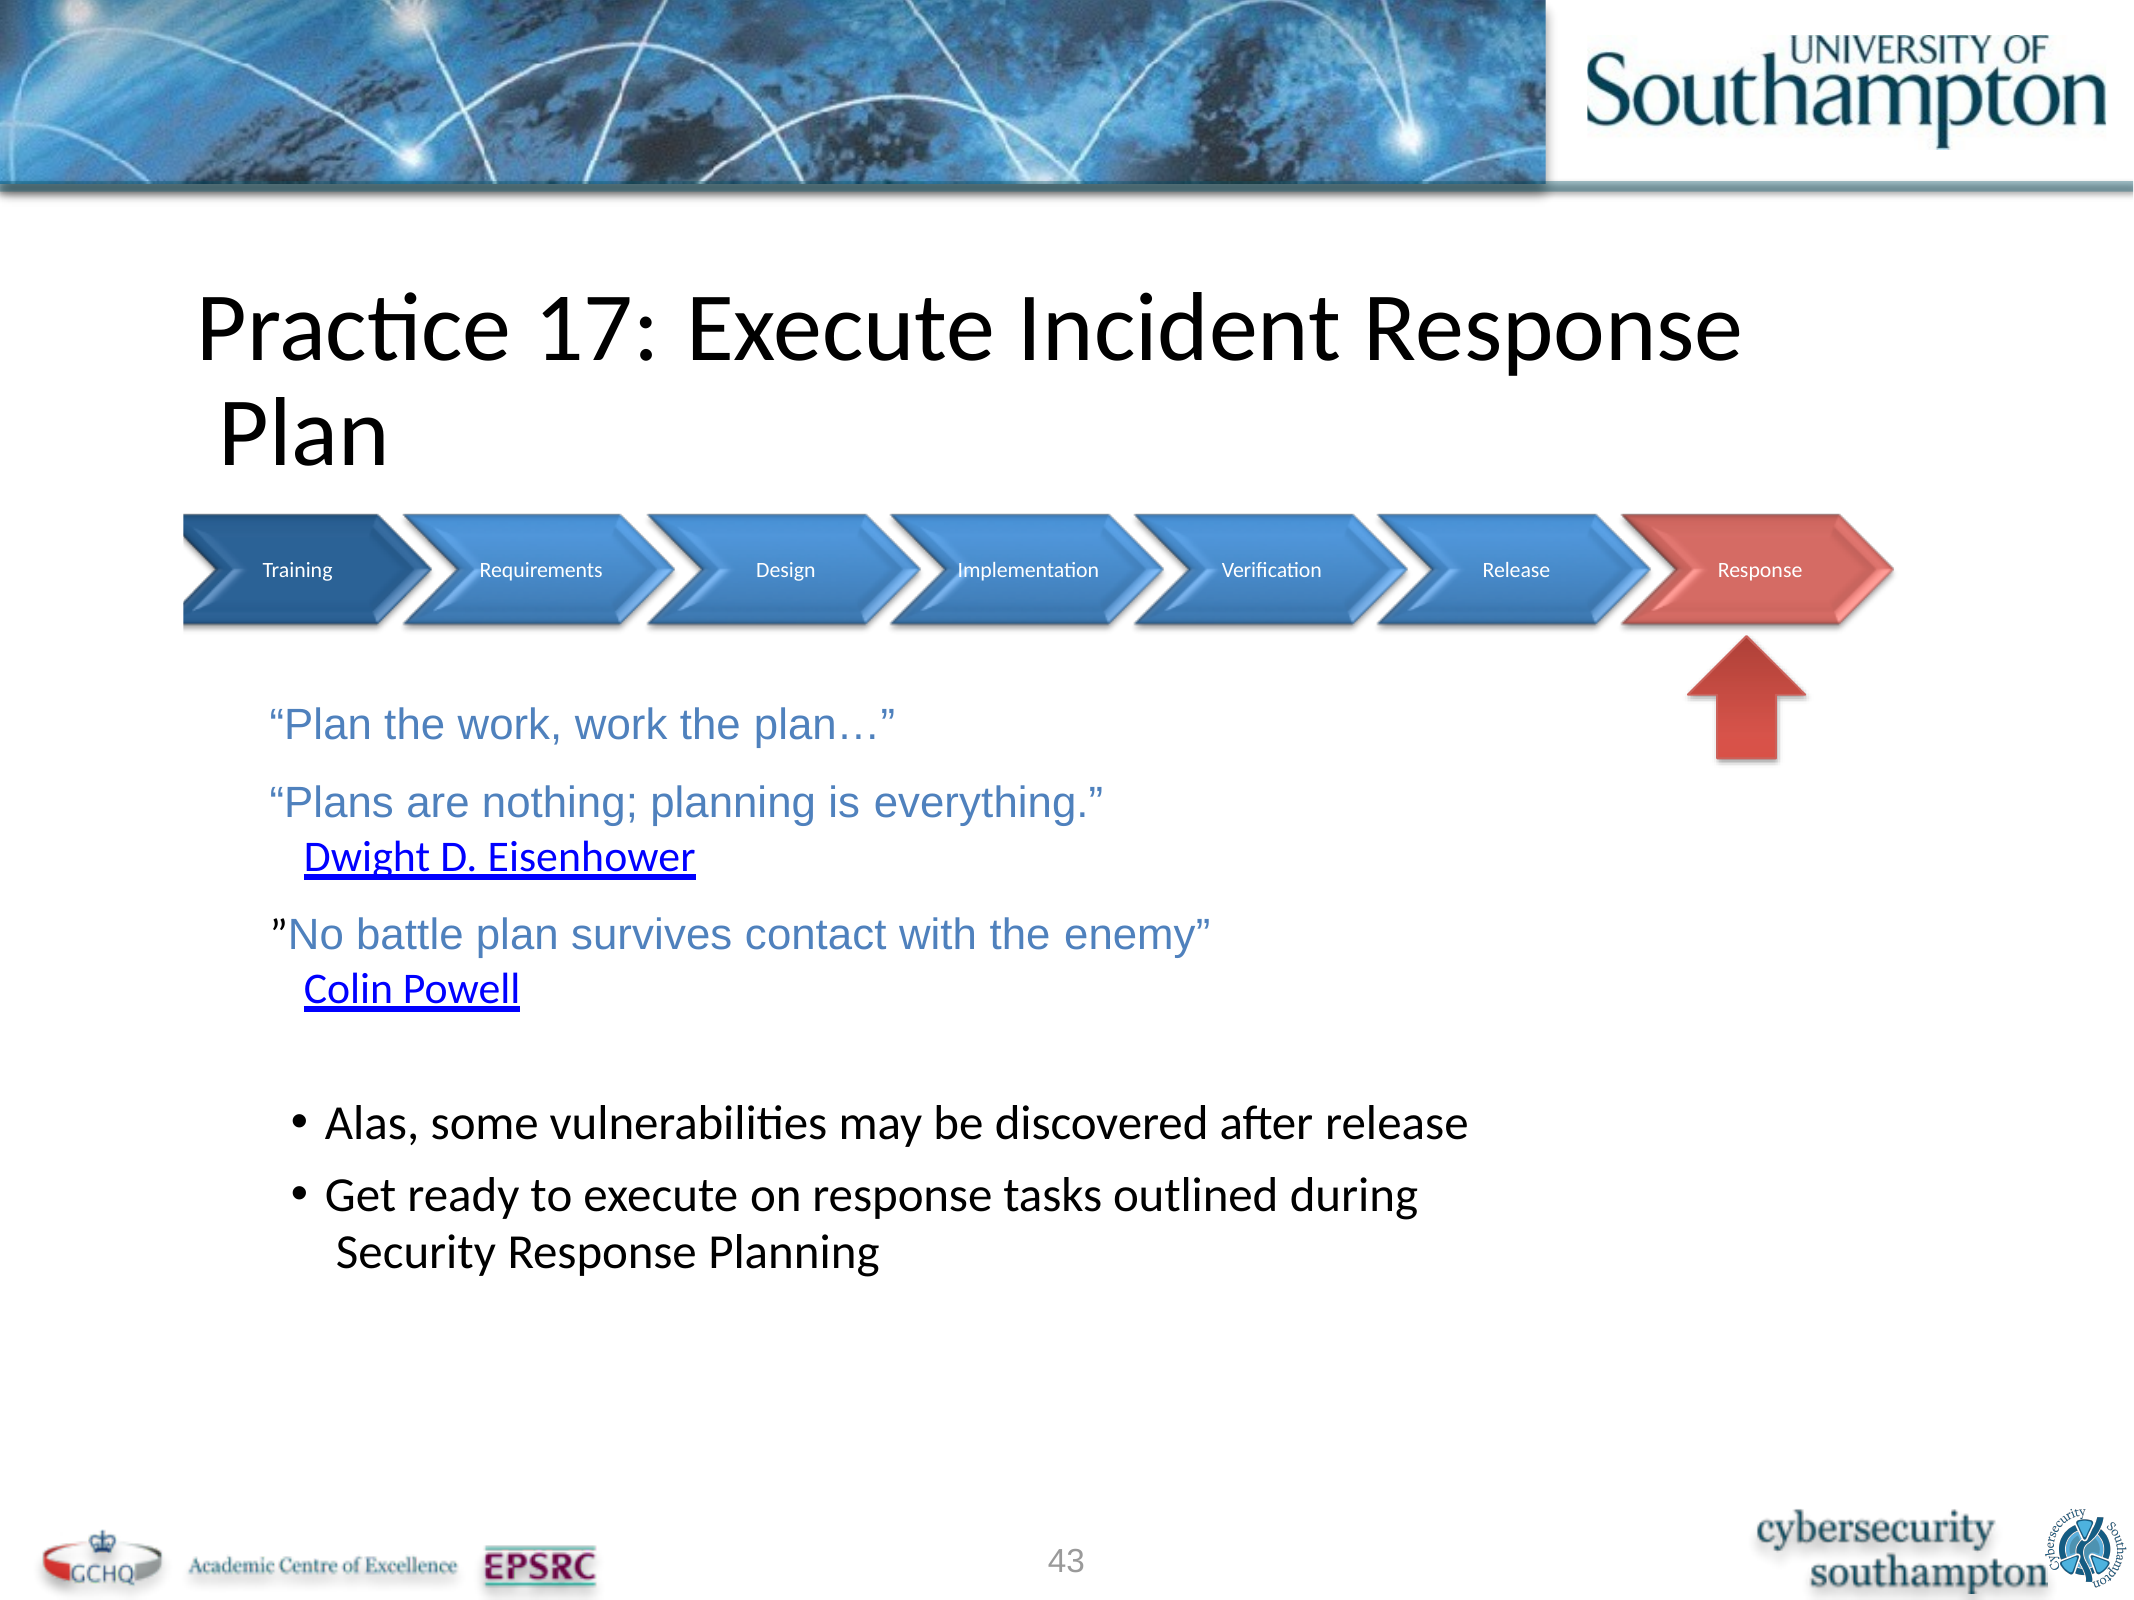

# Practice 17:	Execute Incident Response  Plan

Training
Requirements
Design
Implementation
Veriﬁcation
Release
Response

“Plan the work, work the plan…”
“Plans are nothing; planning is everything.”
Dwight D. Eisenhower
”No battle plan survives contact with the enemy”
Colin Powell

Alas, some vulnerabilities may be discovered after release
Get ready to execute on response tasks outlined during  Security Response Planning

43